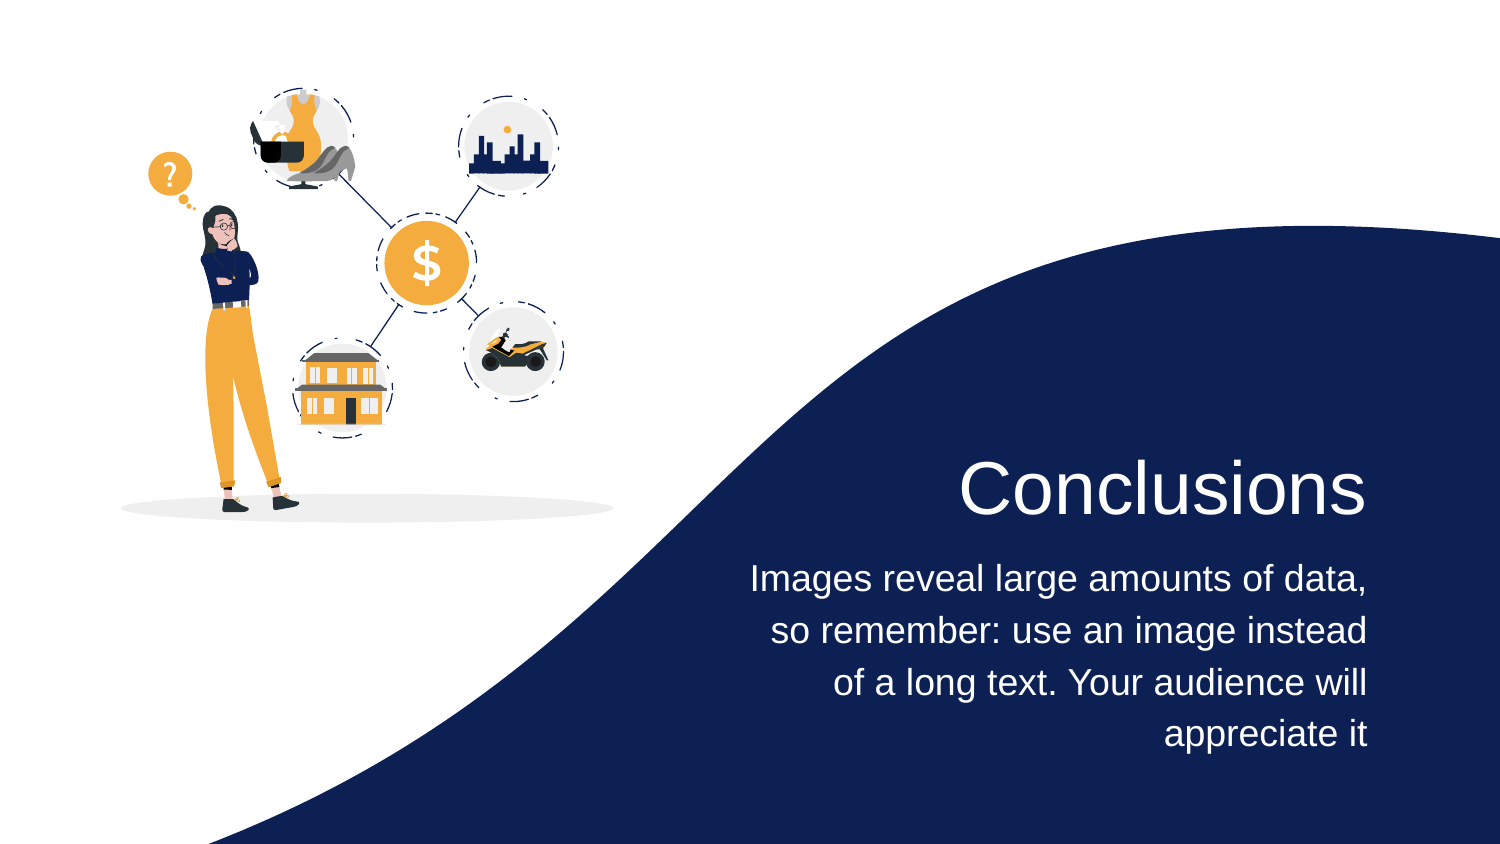

# Conclusions

Images reveal large amounts of data, so remember: use an image instead of a long text. Your audience will appreciate it